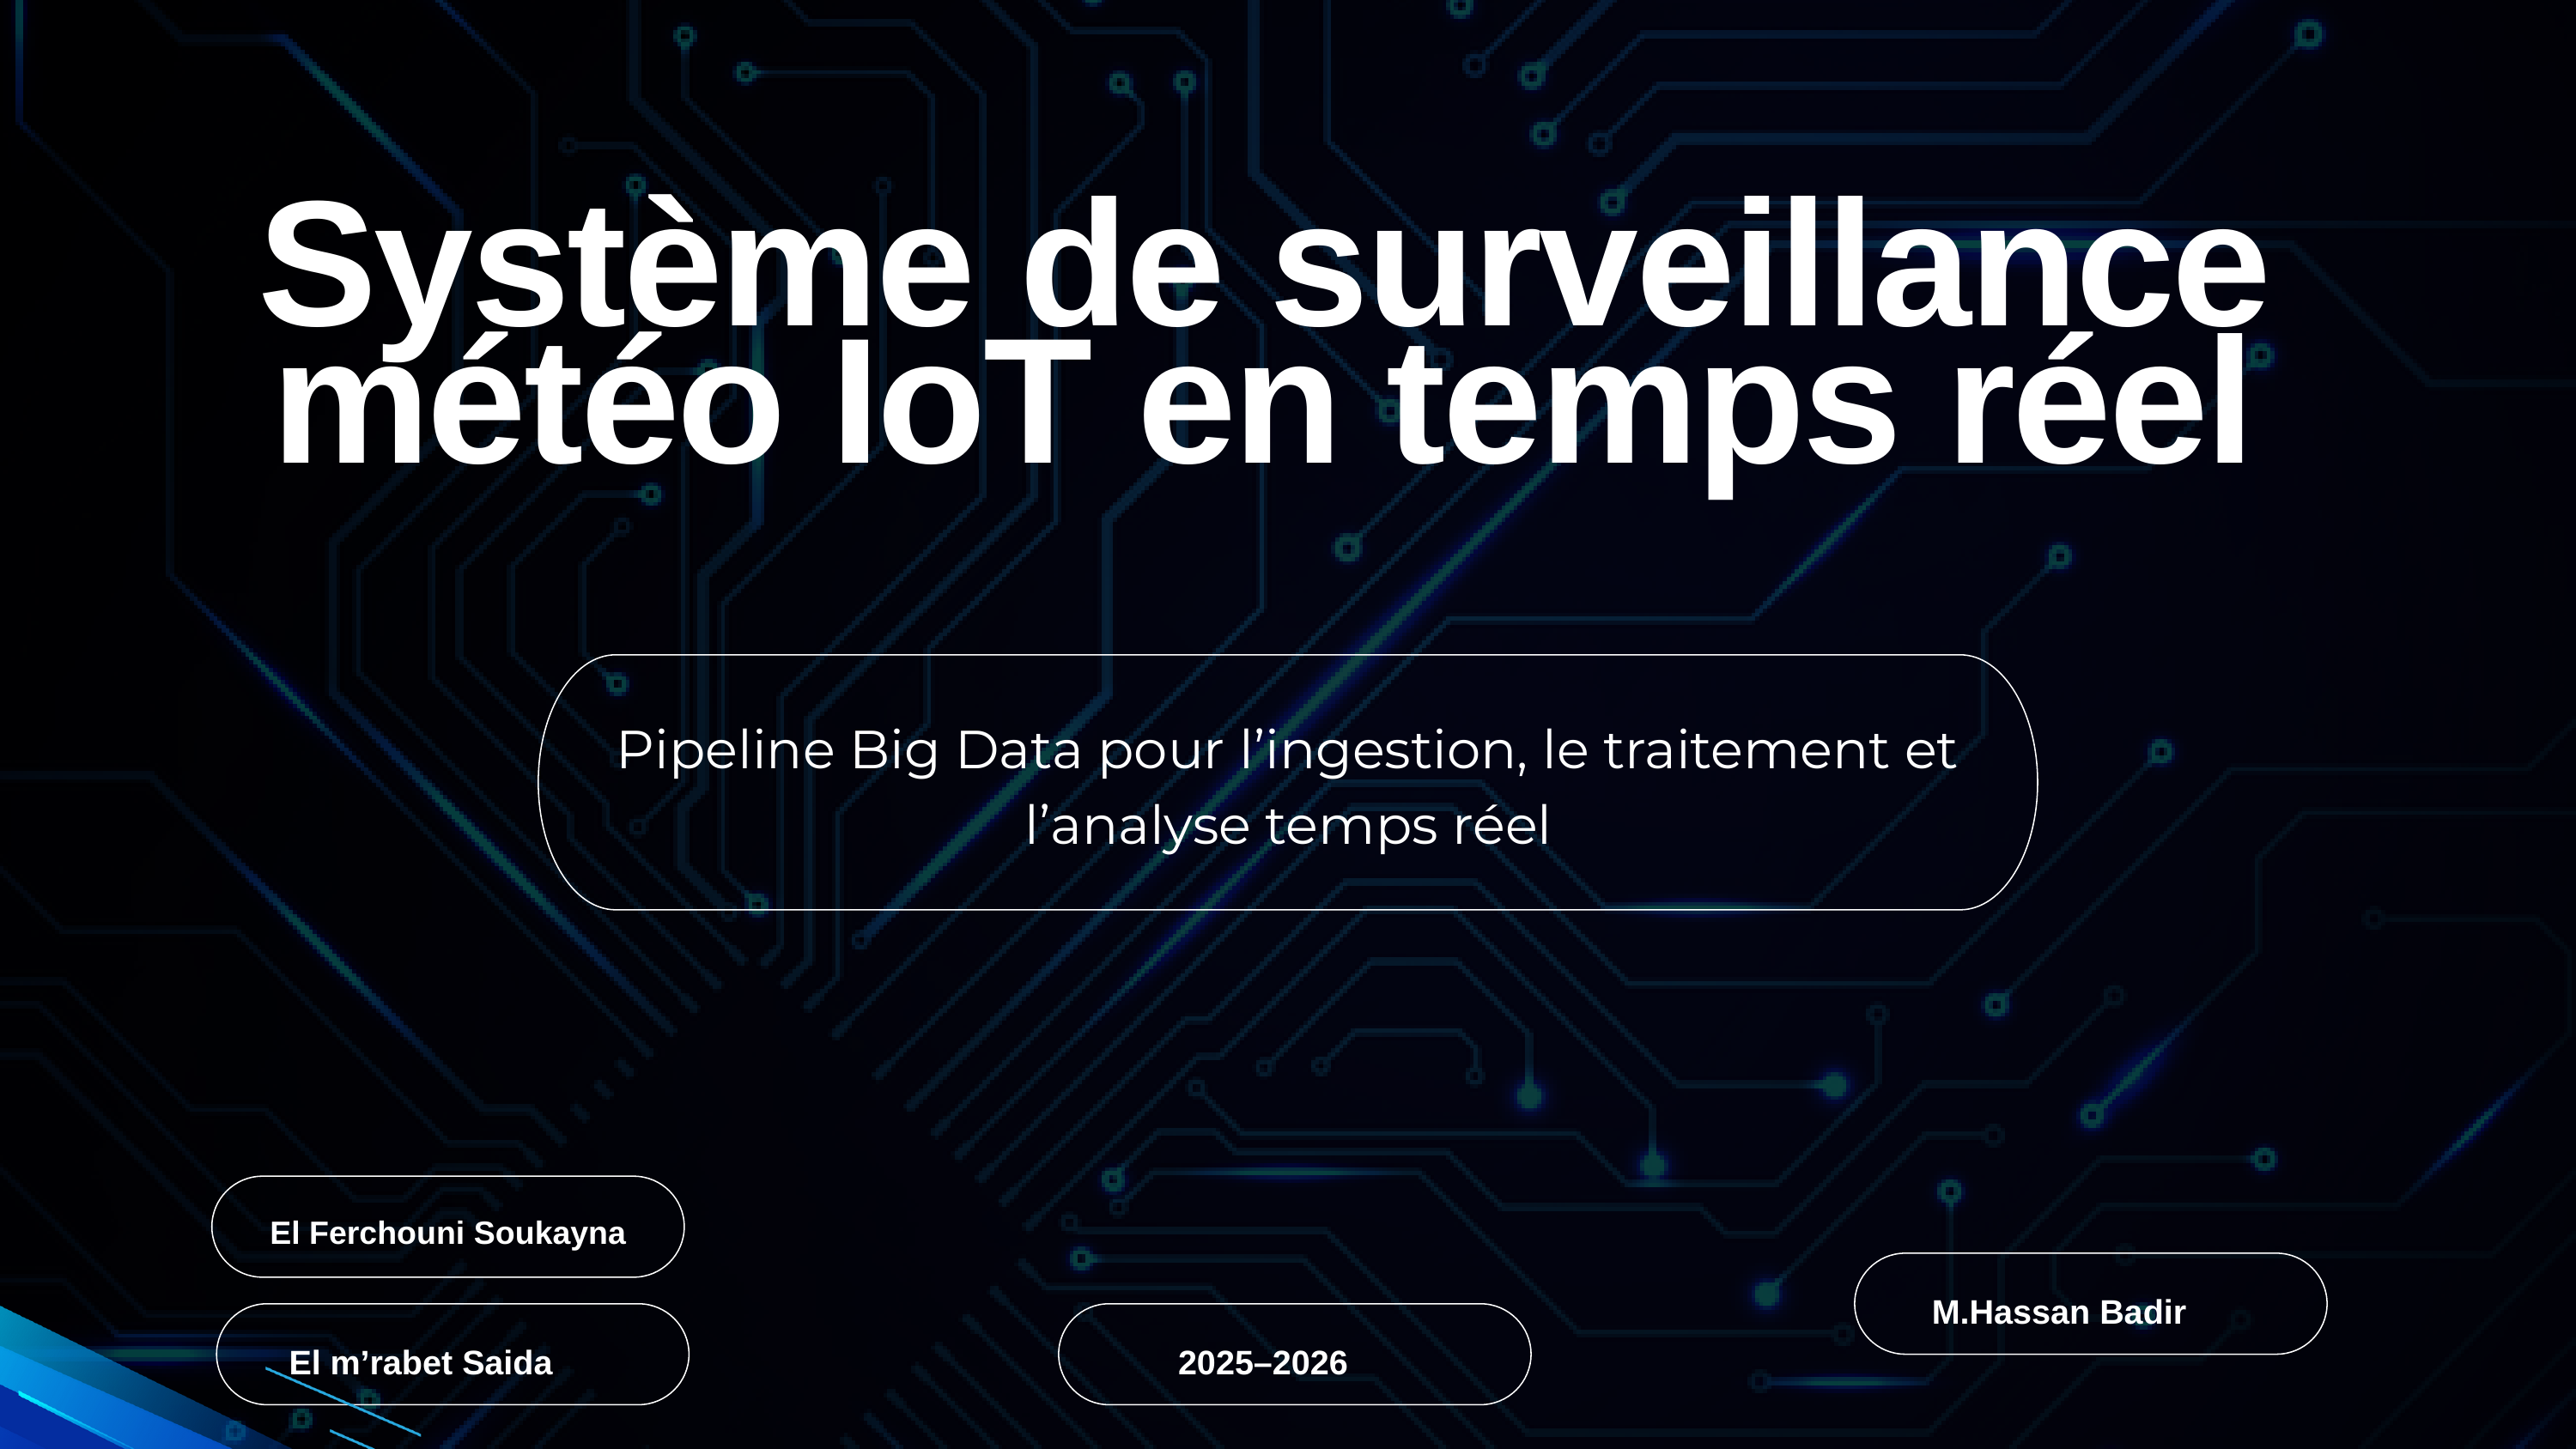

Système de surveillance météo IoT en temps réel

Pipeline Big Data pour l’ingestion, le traitement et l’analyse temps réel

El Ferchouni Soukayna

M.Hassan Badir

El m’rabet Saida

2025–2026